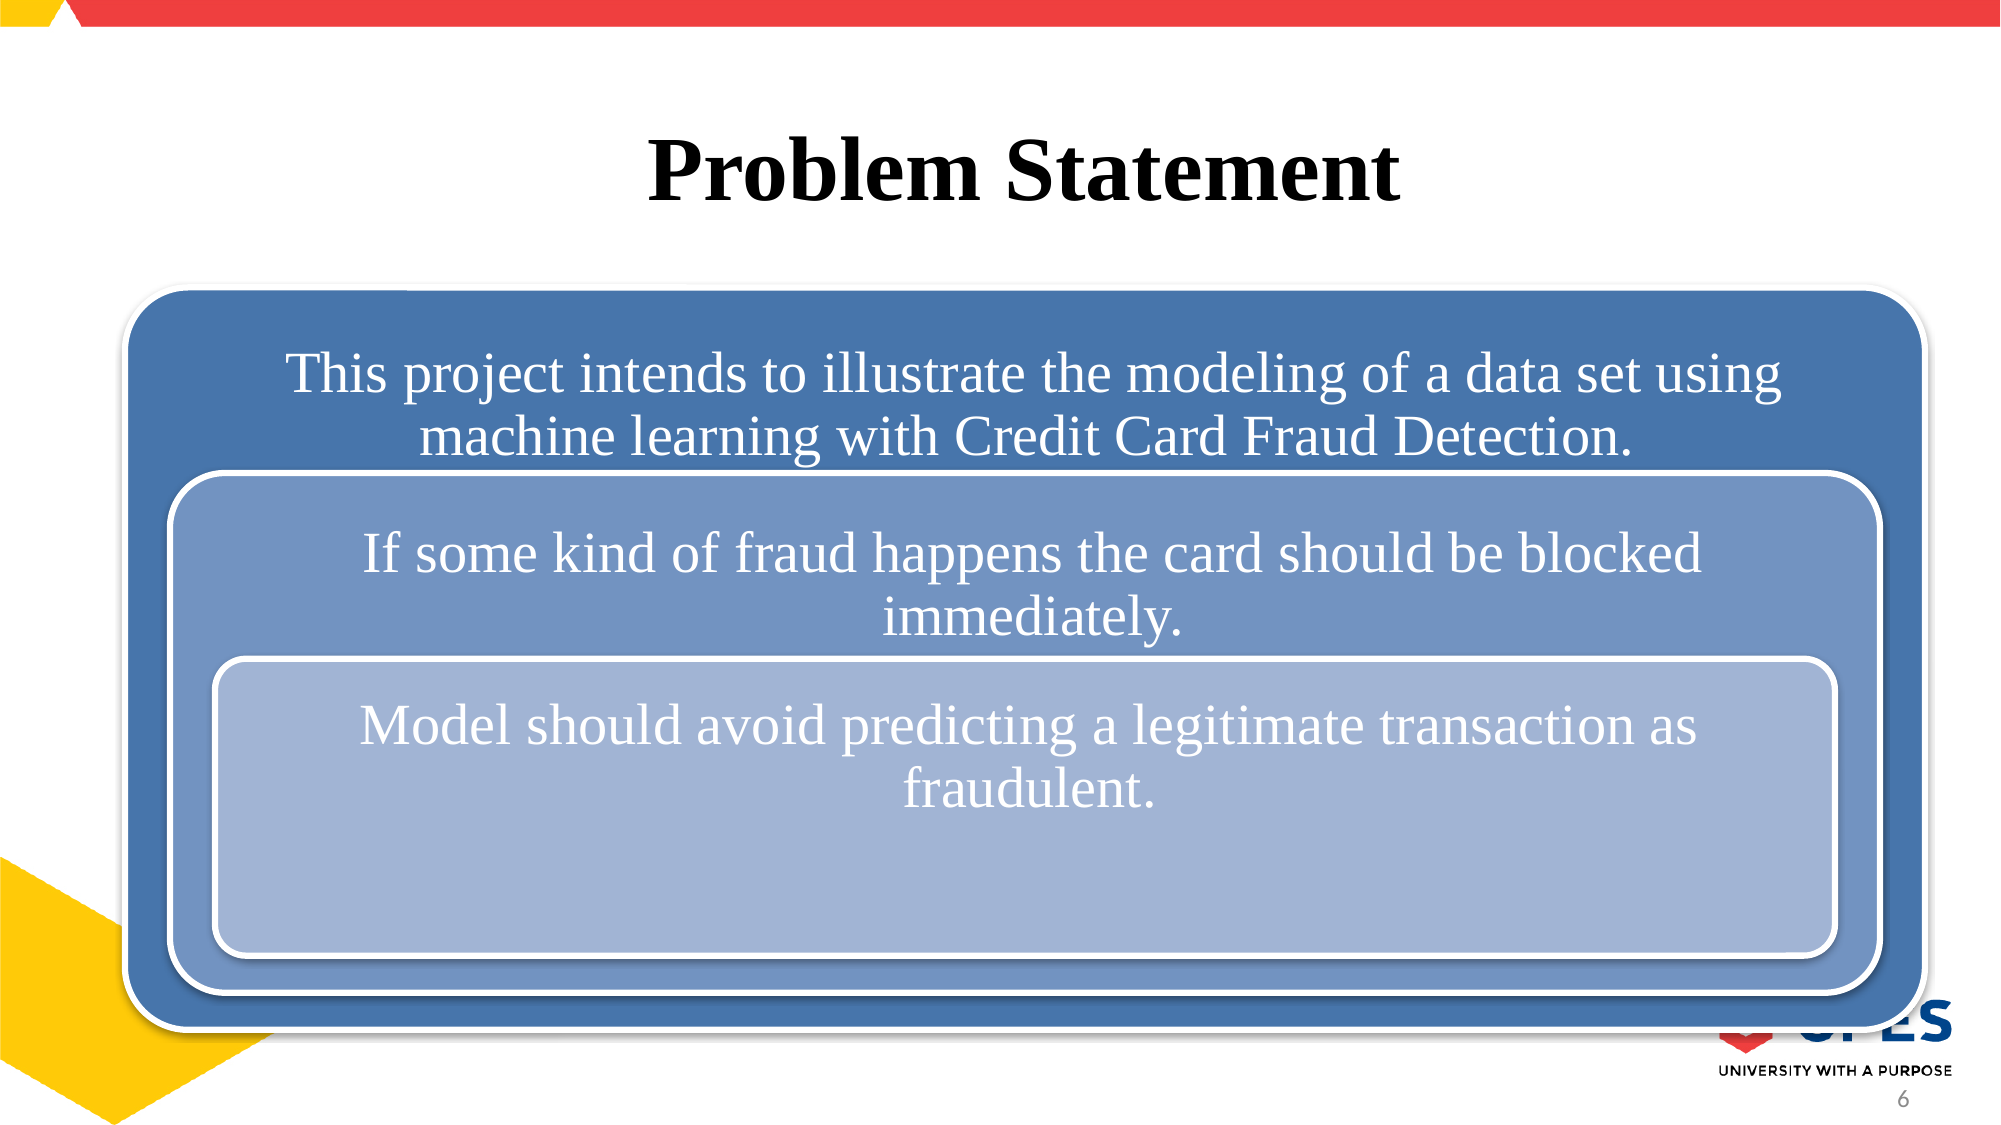

# Problem Statement
This project intends to illustrate the modeling of a data set using machine learning with Credit Card Fraud Detection.
If some kind of fraud happens the card should be blocked immediately.
Model should avoid predicting a legitimate transaction as fraudulent.